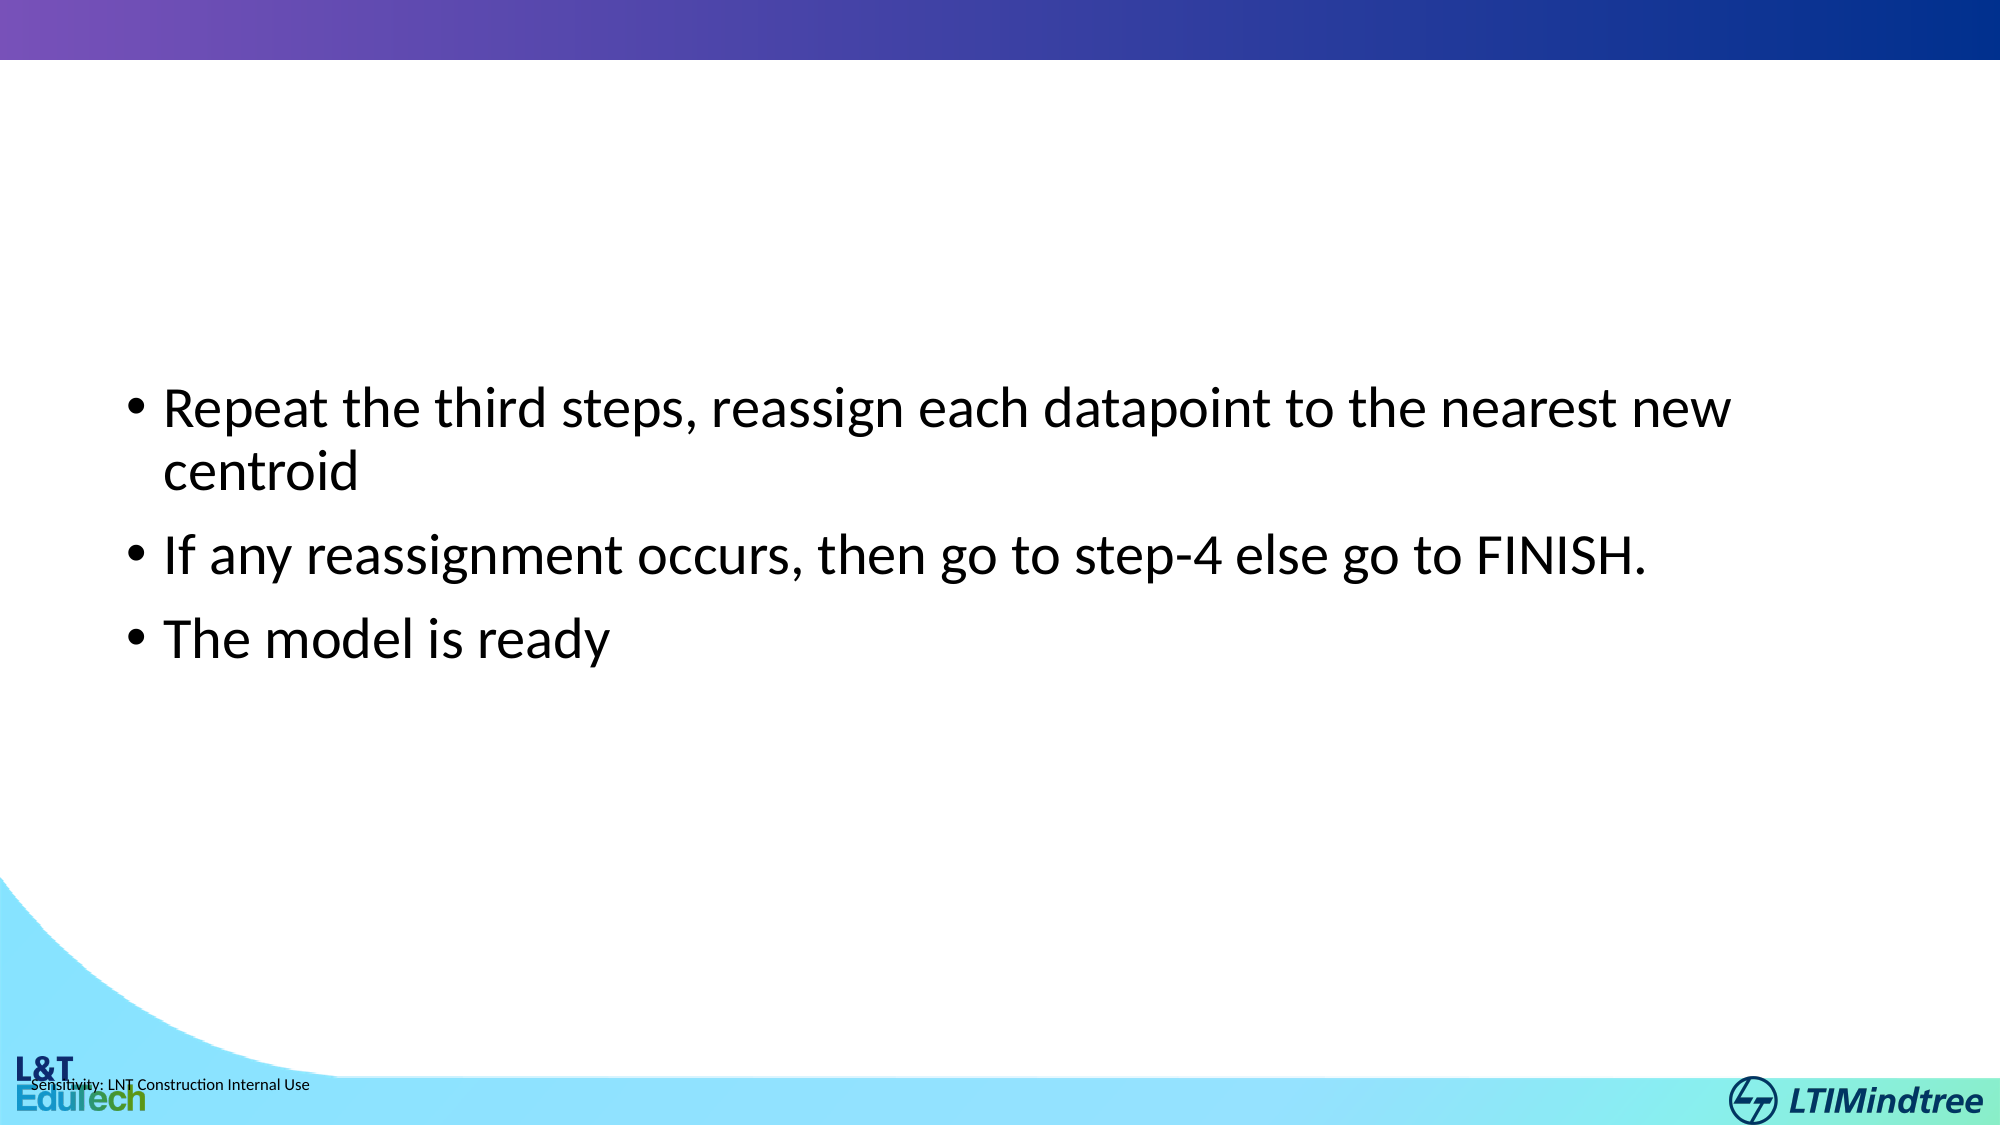

Repeat the third steps, reassign each datapoint to the nearest new centroid
If any reassignment occurs, then go to step-4 else go to FINISH.
The model is ready